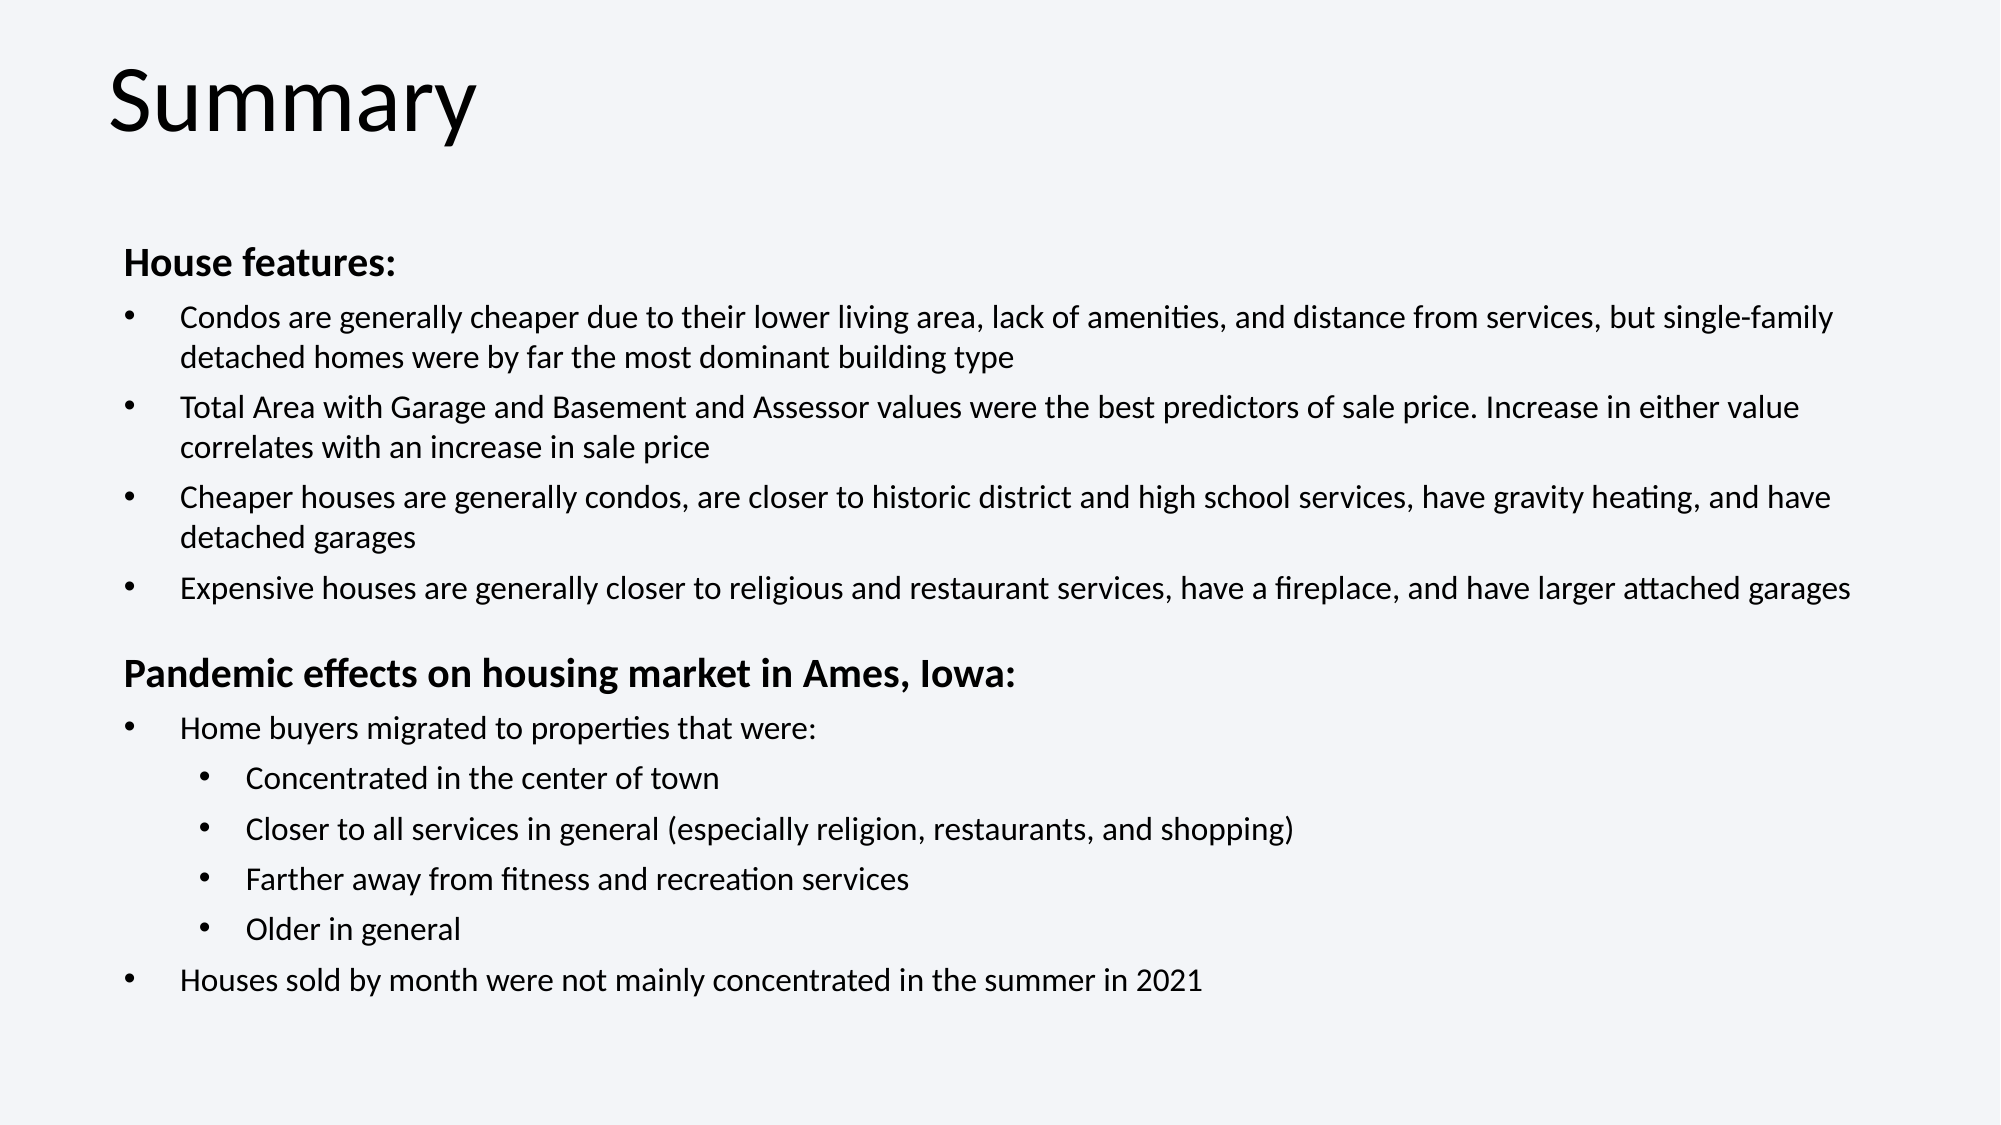

# Summary
House features:
Condos are generally cheaper due to their lower living area, lack of amenities, and distance from services, but single-family detached homes were by far the most dominant building type
Total Area with Garage and Basement and Assessor values were the best predictors of sale price. Increase in either value correlates with an increase in sale price
Cheaper houses are generally condos, are closer to historic district and high school services, have gravity heating, and have detached garages
Expensive houses are generally closer to religious and restaurant services, have a fireplace, and have larger attached garages

Pandemic effects on housing market in Ames, Iowa:
Home buyers migrated to properties that were:
Concentrated in the center of town
Closer to all services in general (especially religion, restaurants, and shopping)
Farther away from fitness and recreation services
Older in general
Houses sold by month were not mainly concentrated in the summer in 2021